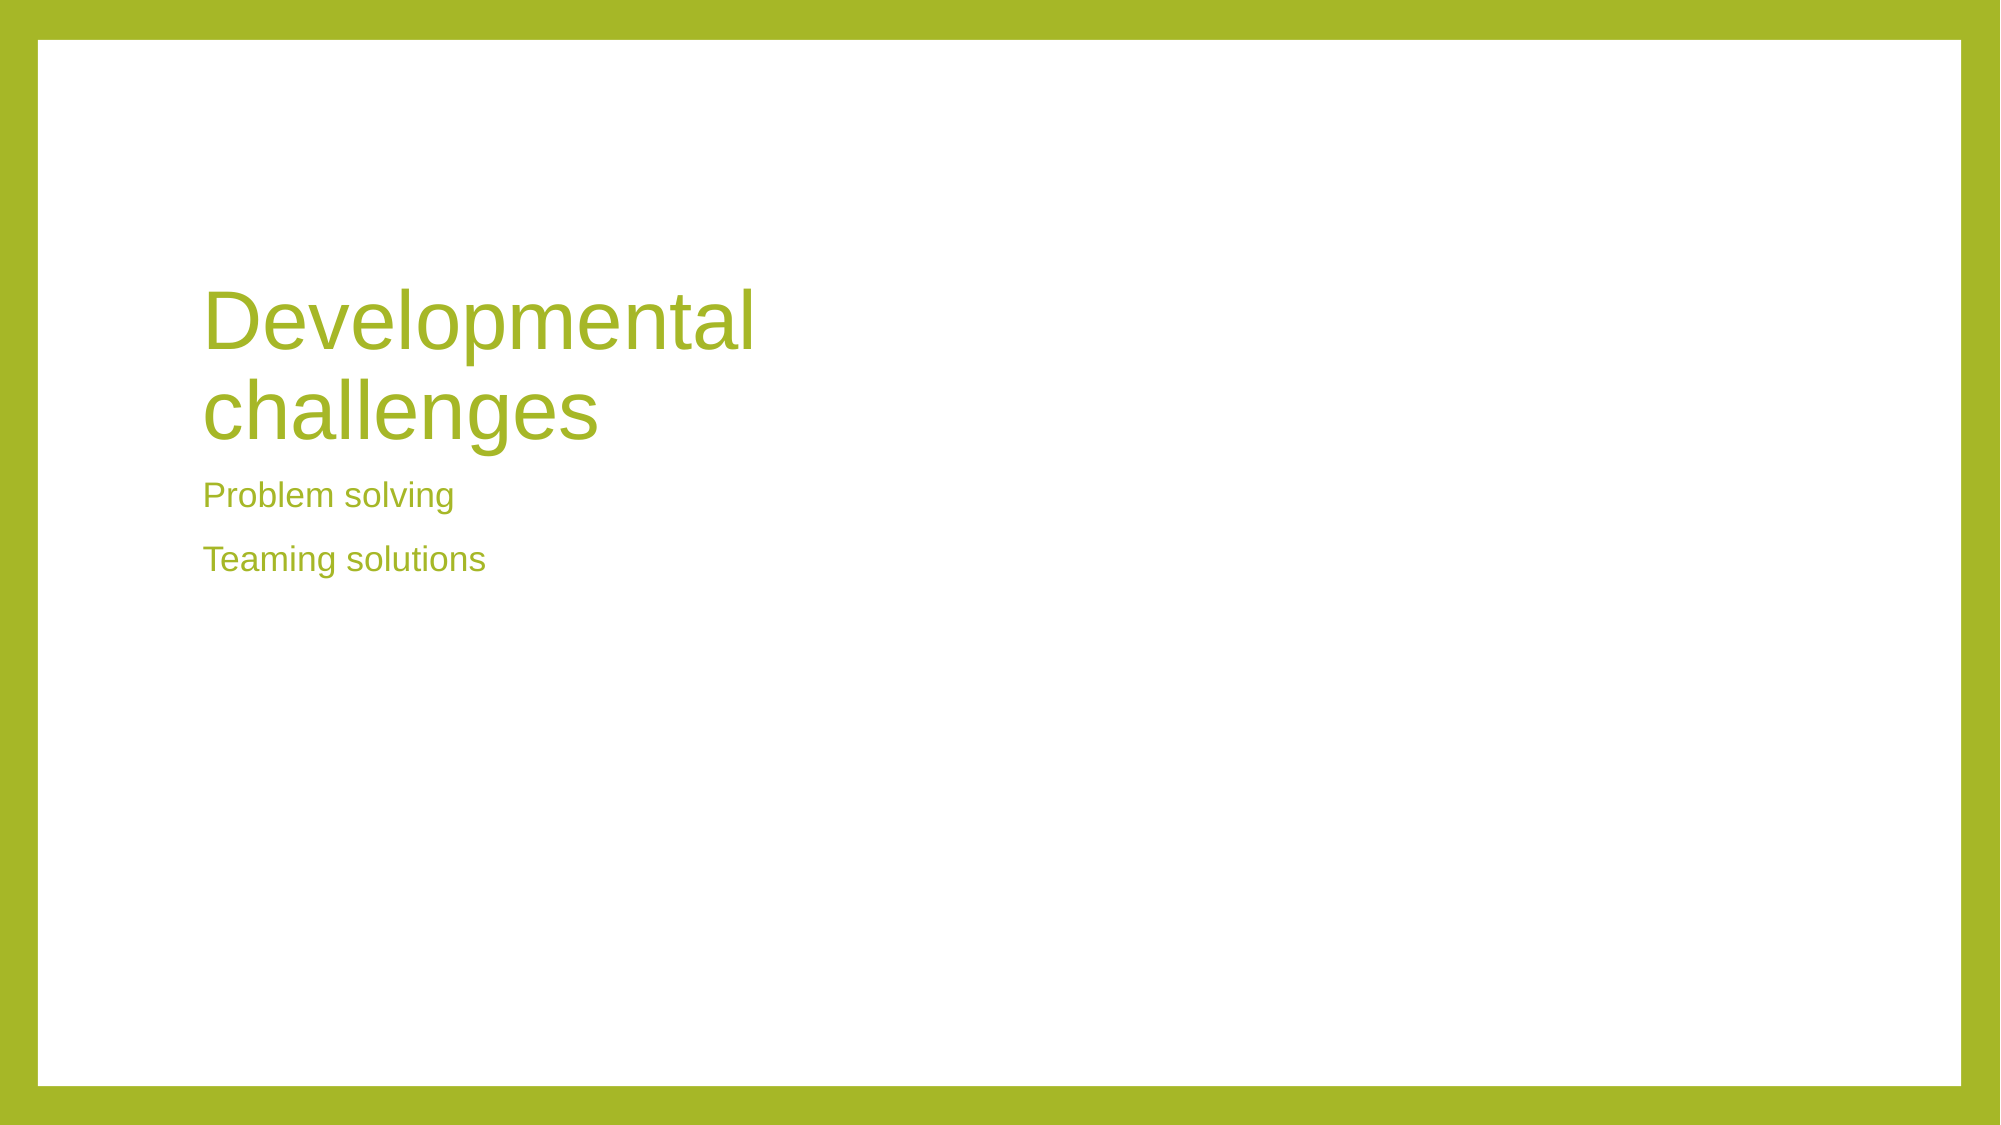

# Developmental challenges

Problem solving
Teaming solutions